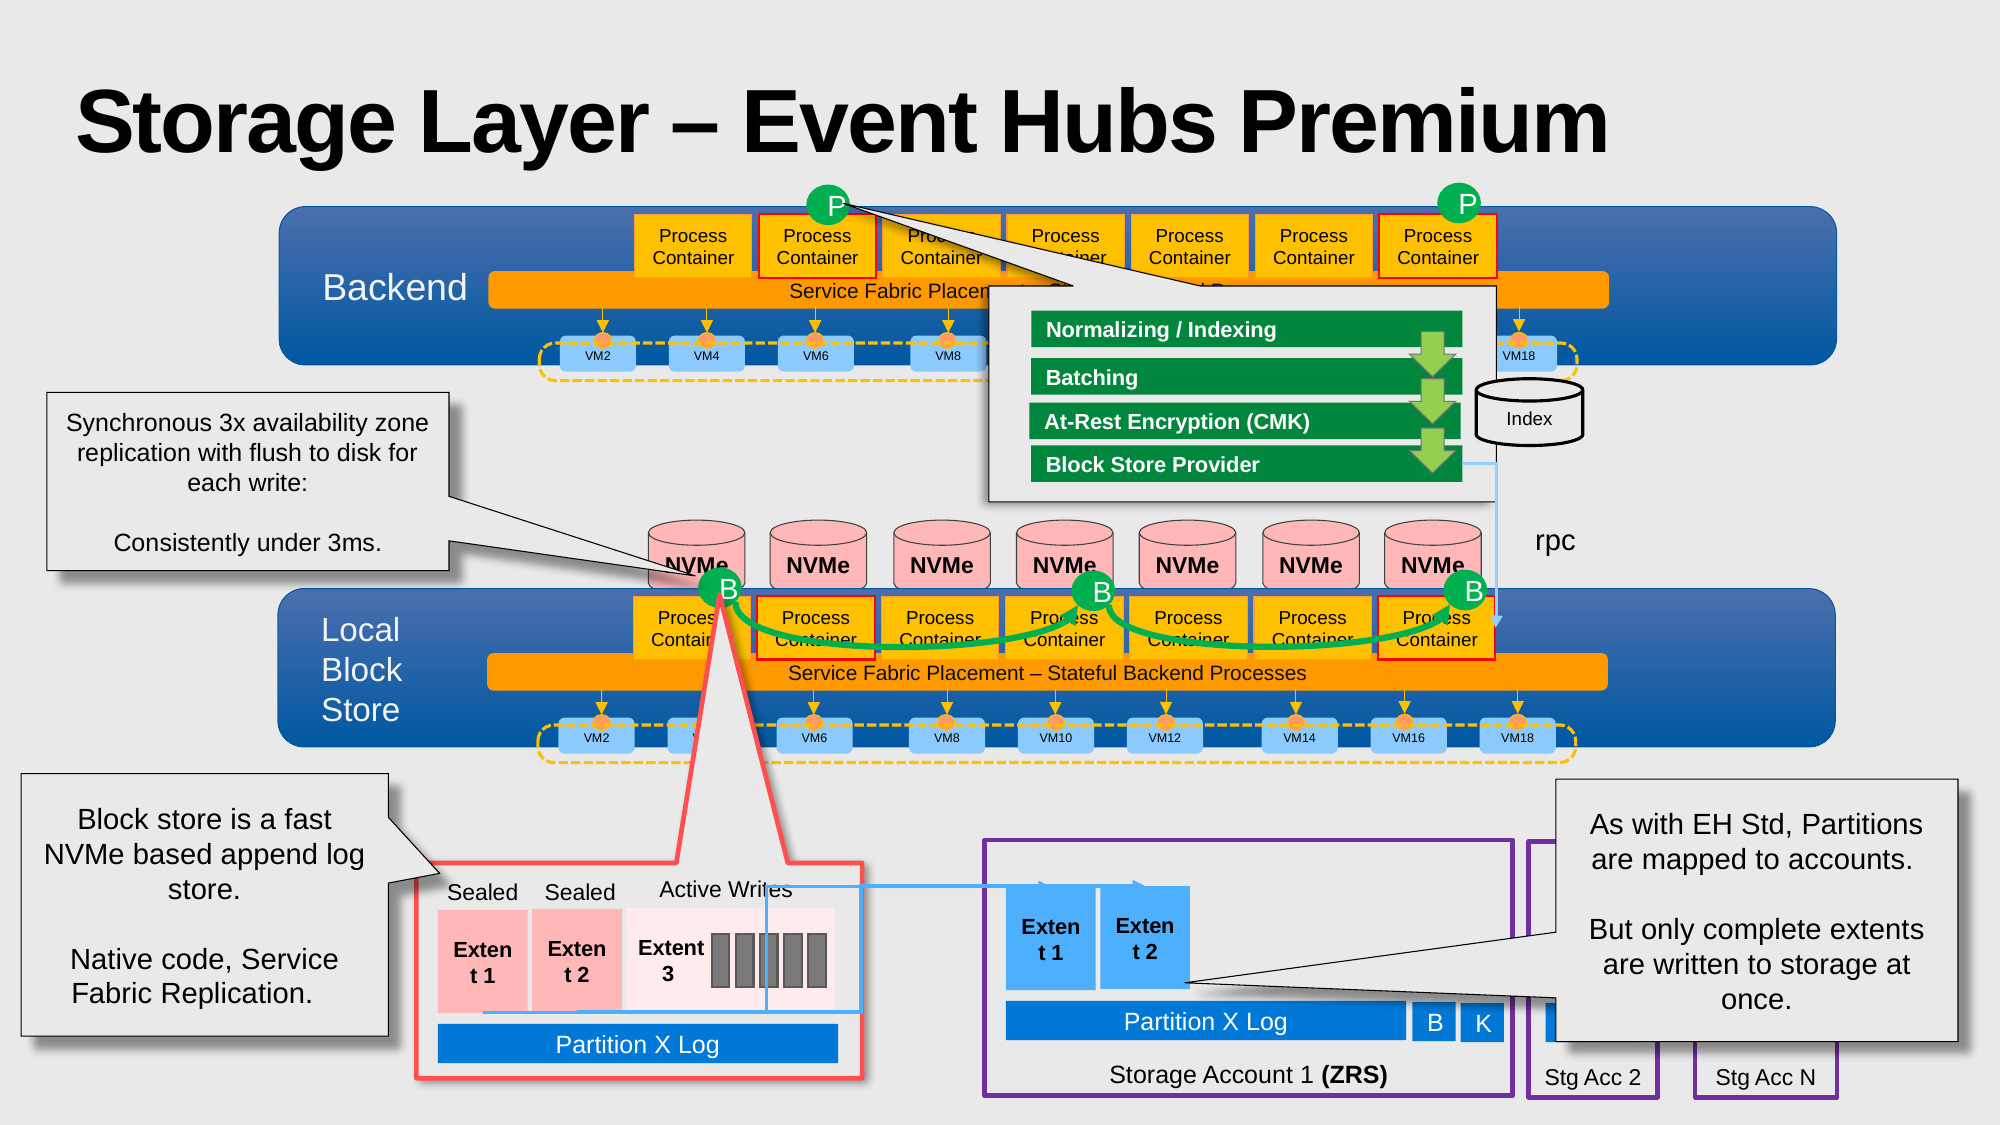

# Storage Layer – Event Hubs Premium
P
P
Backend
Process Container
Process Container
Process Container
Process Container
Process Container
Process Container
Process Container
Service Fabric Placement – Stateful Backend Processes

Normalizing / Indexing

Batching
Index

At-Rest Encryption (CMK)

Block Store Provider

VM2
VM4
VM6
VM8
VM10
VM12
VM14
VM16
VM18

Synchronous 3x availability zone replication with flush to disk for each write:
Consistently under 3ms.
NVMe
NVMe
NVMe
NVMe
NVMe
NVMe
NVMe
rpc
B
B
B
Local
Block
Store
Process Container
Process Container
Process Container
Process Container
Process Container
Process Container
Process Container
Service Fabric Placement – Stateful Backend Processes

VM2
VM4
VM6
VM8
VM10
VM12
VM14
VM16
VM18

Block store is a fast NVMe based append log store.
Native code, Service Fabric Replication.
As with EH Std, Partitions are mapped to accounts.

But only complete extents are written to storage at once.
Storage Account 1 (ZRS)
Stg Acc N
Stg Acc 2

Active Writes
Sealed
Sealed
Extent 2
Extent 1
Extent
    3
Extent 2
Extent 1

Partition X Log
A
V
B
K
E
T
Partition X Log